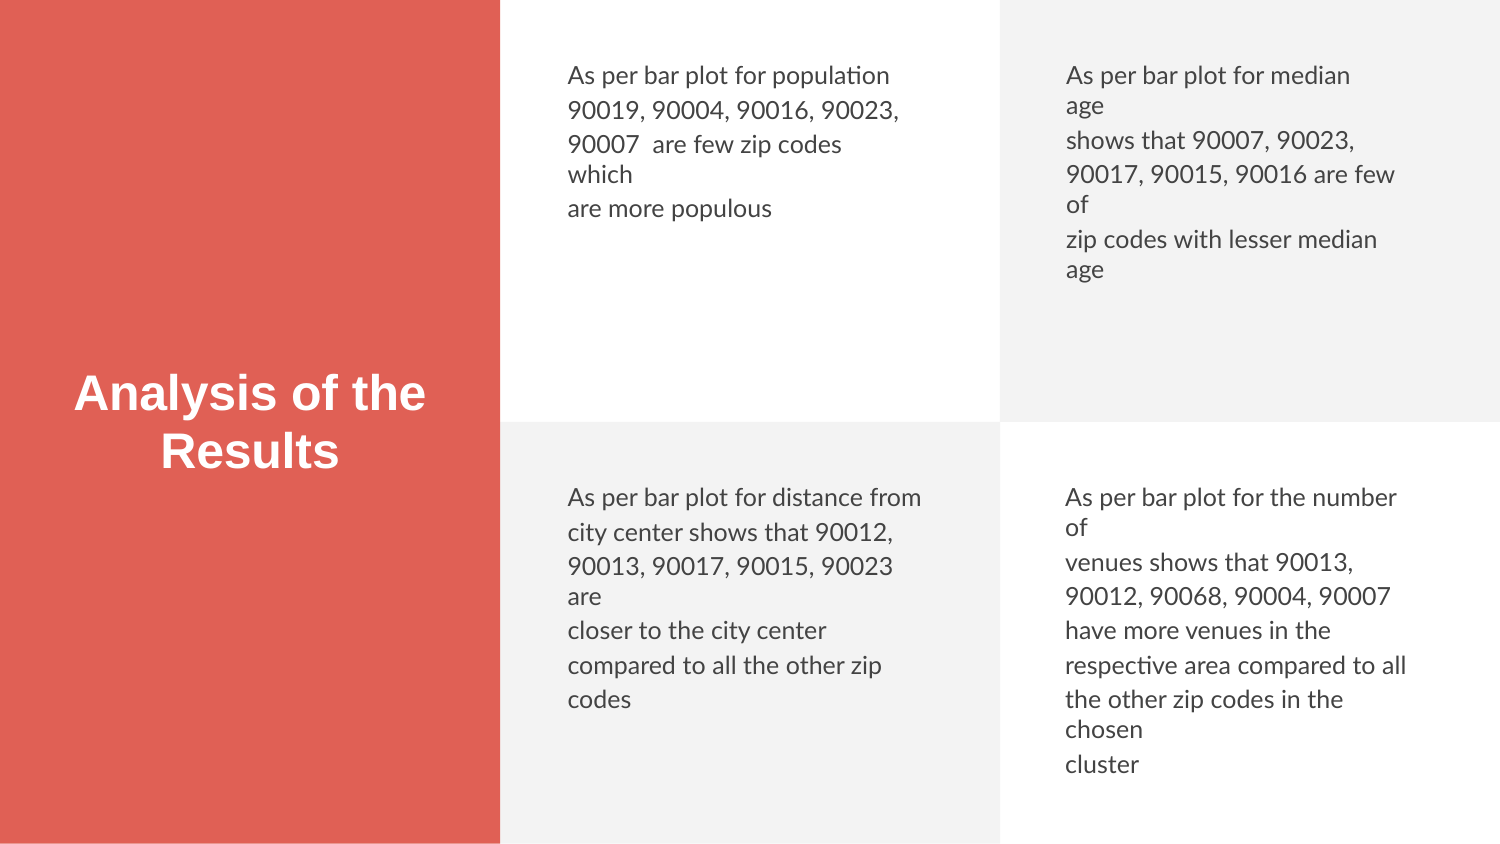

Analysis of the
Results

As per bar plot for population
90019, 90004, 90016, 90023,
90007  are few zip codes which
are more populous

As per bar plot for median age
shows that 90007, 90023,
90017, 90015, 90016 are few of
zip codes with lesser median age

As per bar plot for distance from
city center shows that 90012,
90013, 90017, 90015, 90023 are
closer to the city center
compared to all the other zip
codes

As per bar plot for the number of
venues shows that 90013,
90012, 90068, 90004, 90007
have more venues in the
respective area compared to all
the other zip codes in the chosen
cluster